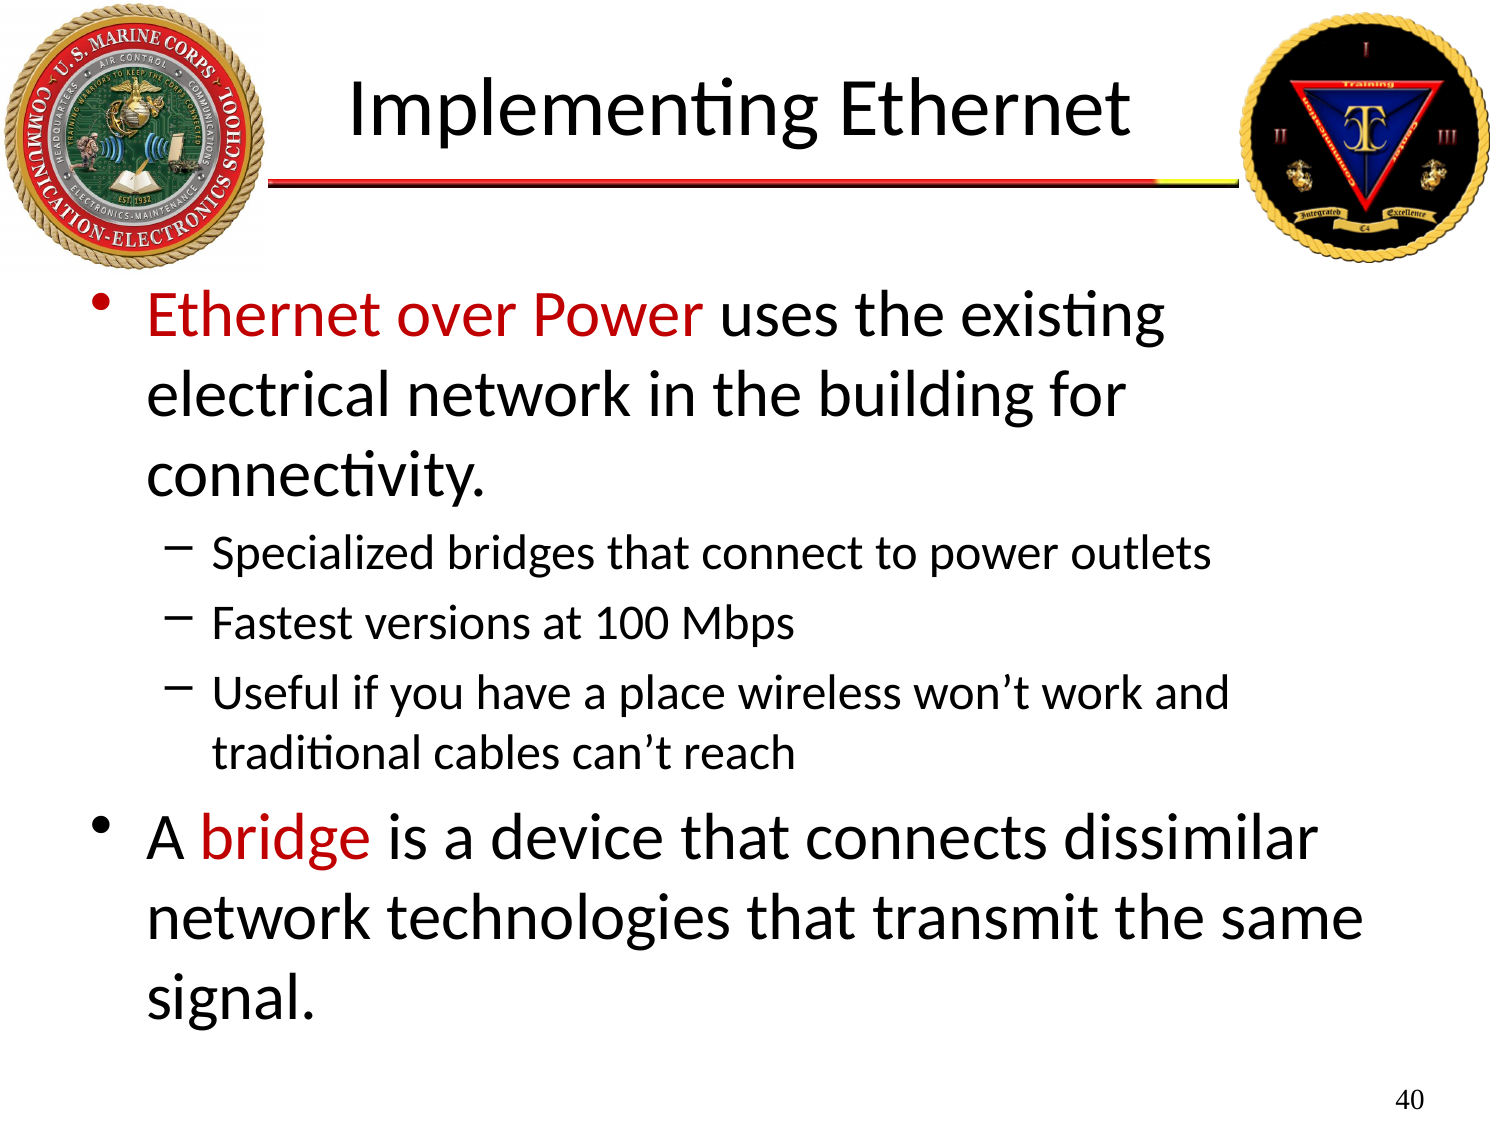

# Implementing Ethernet
Ethernet over Power uses the existing electrical network in the building for connectivity.
Specialized bridges that connect to power outlets
Fastest versions at 100 Mbps
Useful if you have a place wireless won’t work and traditional cables can’t reach
A bridge is a device that connects dissimilar network technologies that transmit the same signal.